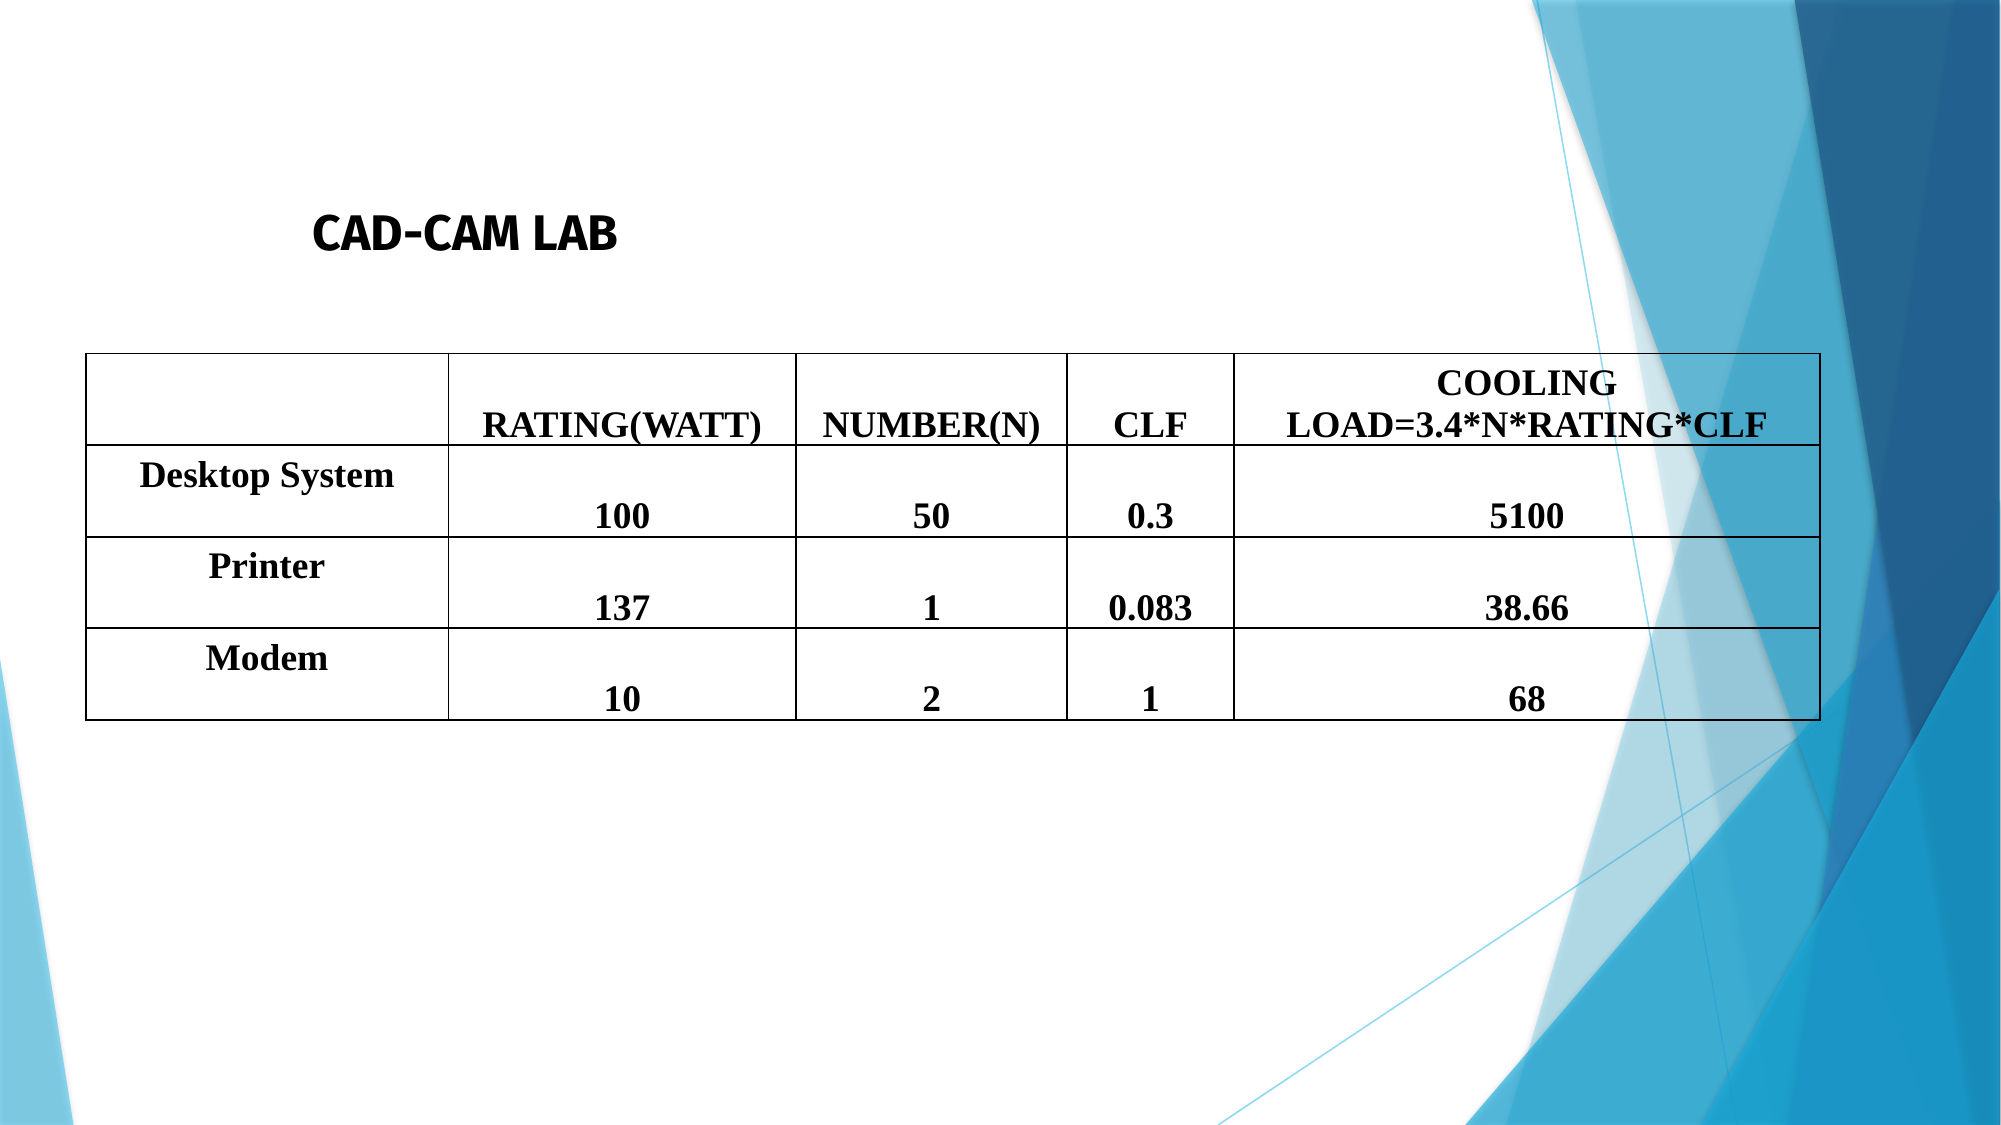

CAD-CAM LAB
|  | RATING(WATT) | NUMBER(N) | CLF | COOLING LOAD=3.4\*N\*RATING\*CLF |
| --- | --- | --- | --- | --- |
| Desktop System | 100 | 50 | 0.3 | 5100 |
| Printer | 137 | 1 | 0.083 | 38.66 |
| Modem | 10 | 2 | 1 | 68 |